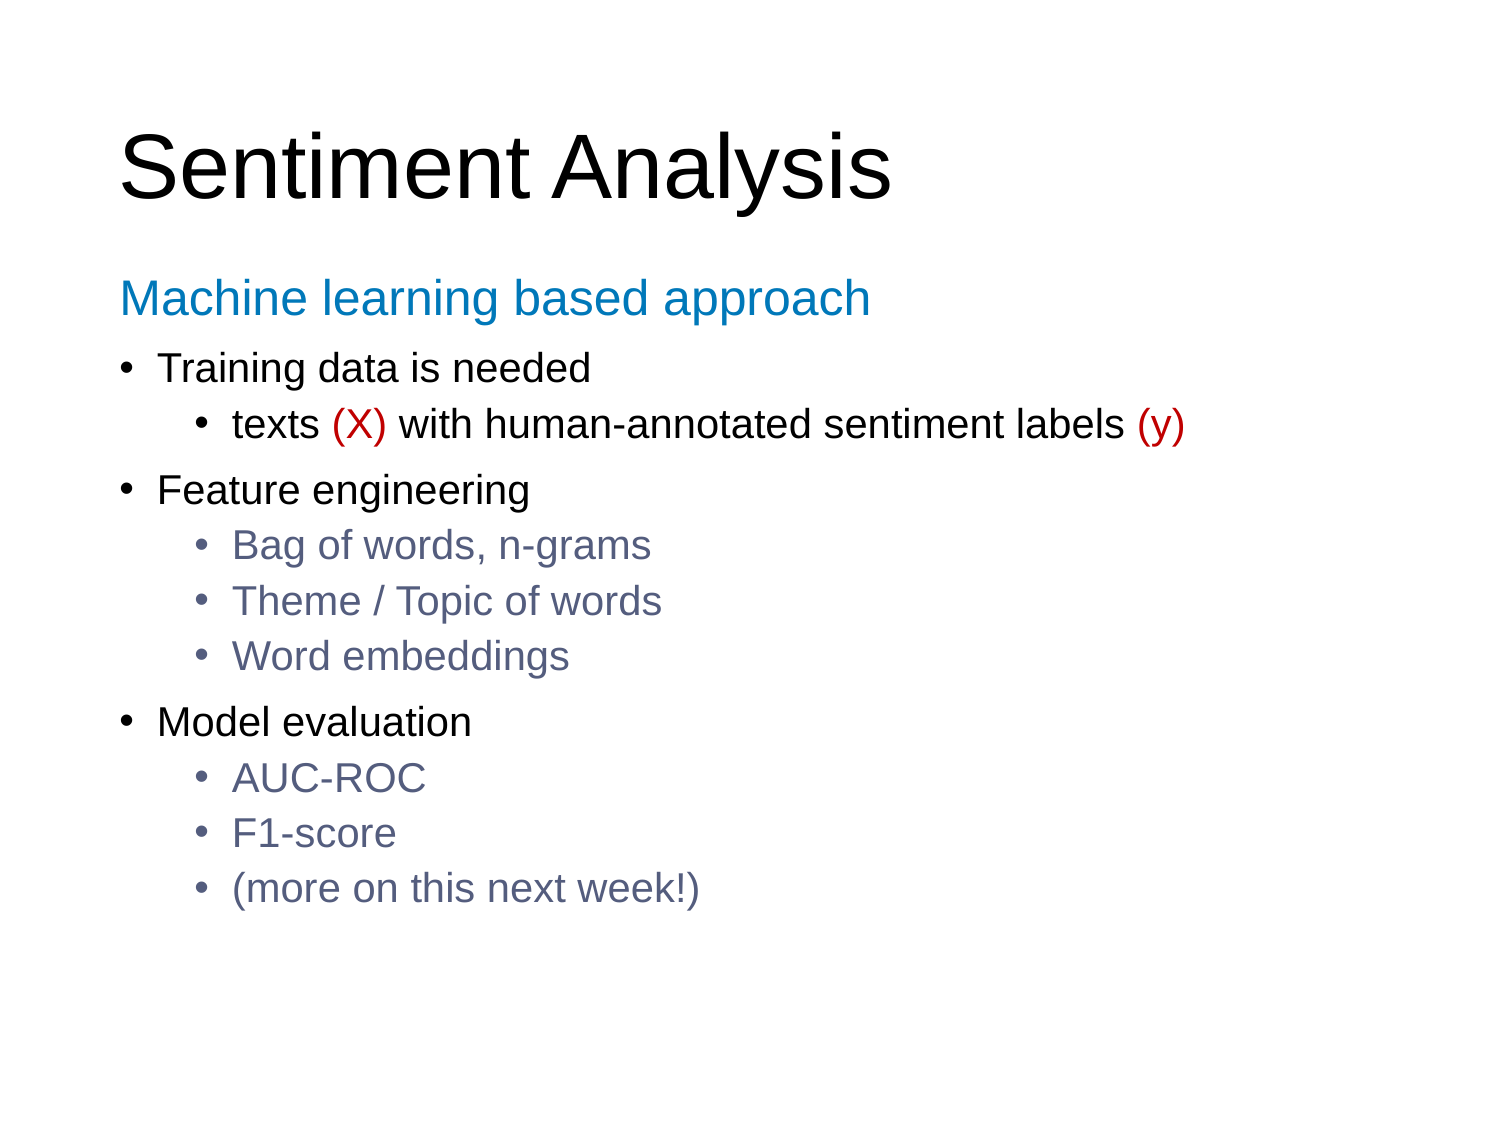

# Sentiment Analysis
Machine learning based approach
Training data is needed
texts (X) with human-annotated sentiment labels (y)
Feature engineering
Bag of words, n-grams
Theme / Topic of words
Word embeddings
Model evaluation
AUC-ROC
F1-score
(more on this next week!)